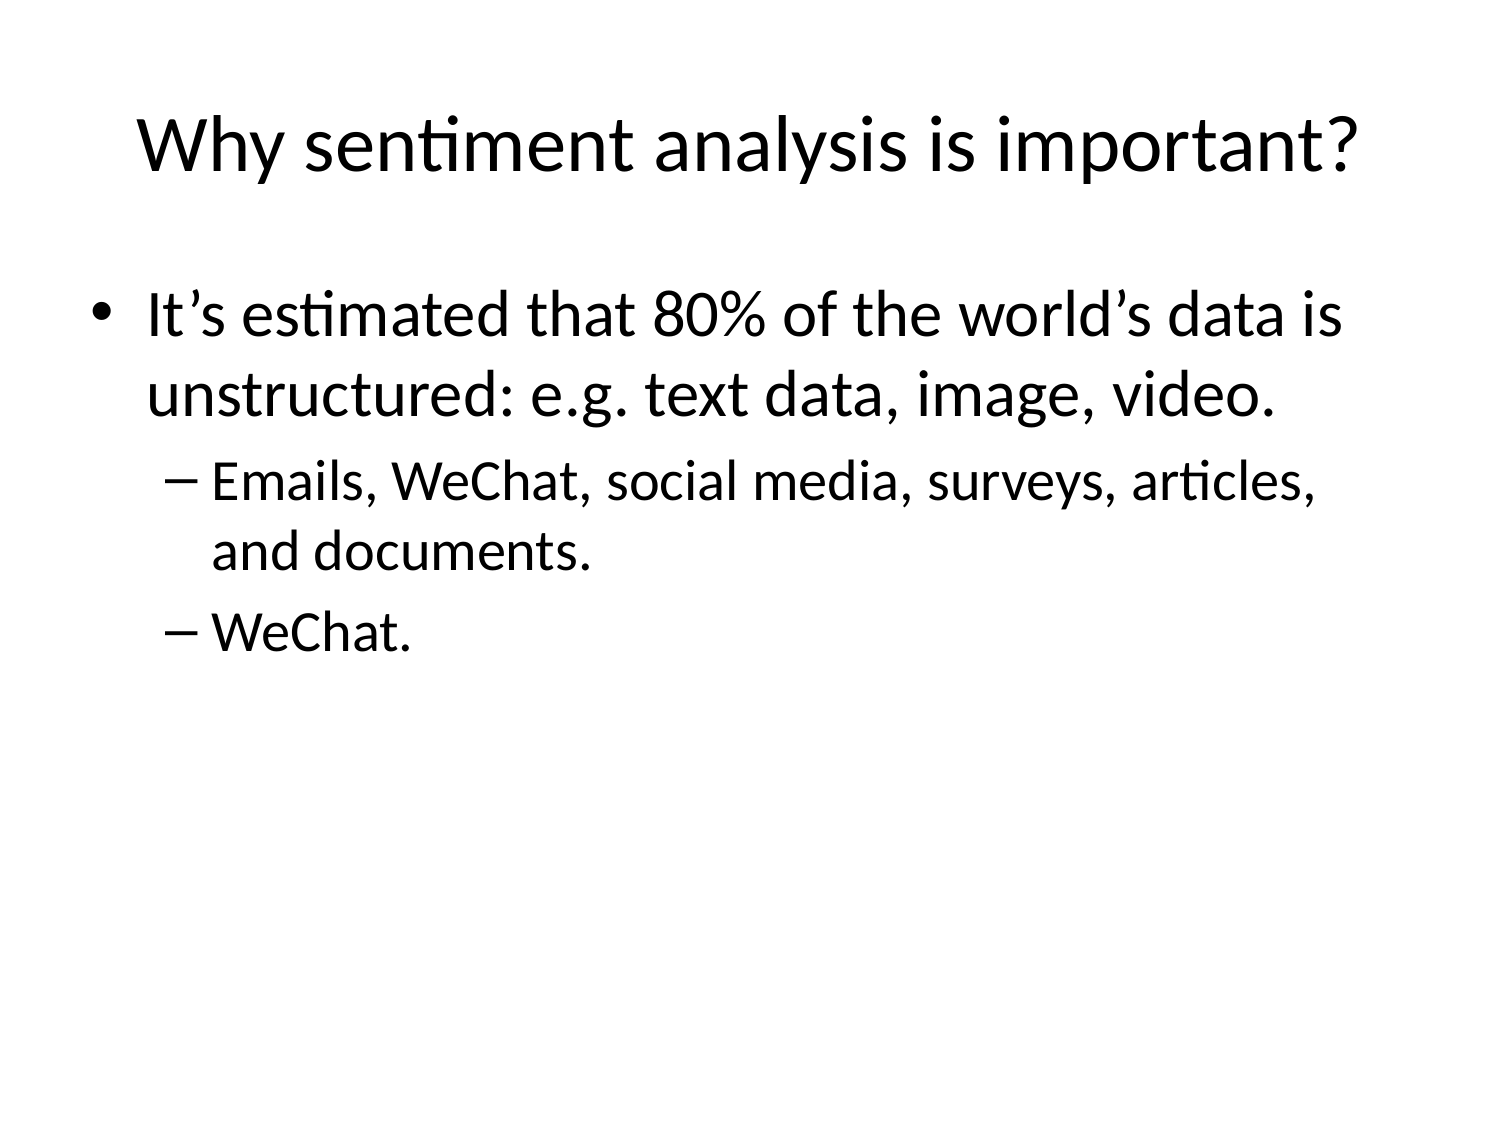

# Why sentiment analysis is important?
It’s estimated that 80% of the world’s data is unstructured: e.g. text data, image, video.
Emails, WeChat, social media, surveys, articles, and documents.
WeChat.